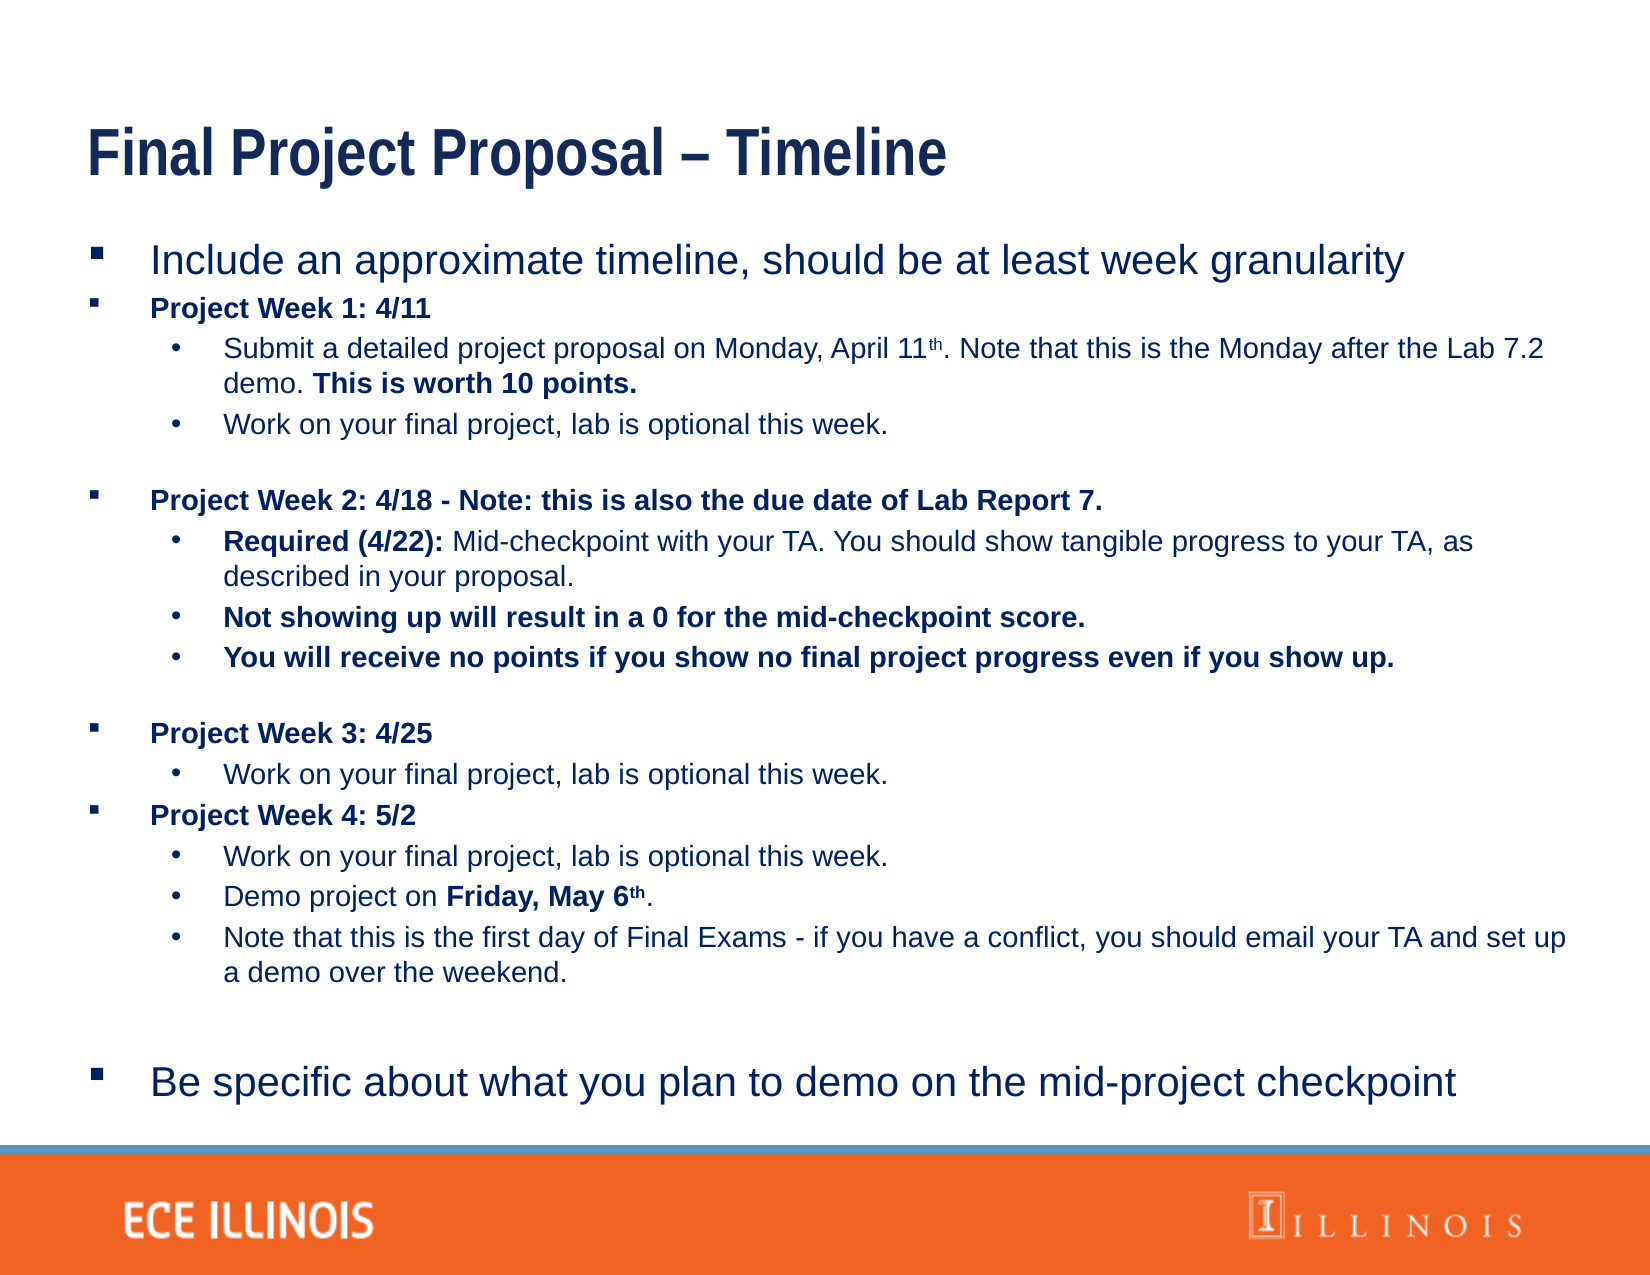

Final Project Proposal – Timeline
Include an approximate timeline, should be at least week granularity
Project Week 1: 4/11
Submit a detailed project proposal on Monday, April 11th. Note that this is the Monday after the Lab 7.2 demo. This is worth 10 points.
Work on your final project, lab is optional this week.
Project Week 2: 4/18 - Note: this is also the due date of Lab Report 7.
Required (4/22): Mid-checkpoint with your TA. You should show tangible progress to your TA, as described in your proposal.
Not showing up will result in a 0 for the mid-checkpoint score.
You will receive no points if you show no final project progress even if you show up.
Project Week 3: 4/25
Work on your final project, lab is optional this week.
Project Week 4: 5/2
Work on your final project, lab is optional this week.
Demo project on Friday, May 6th.
Note that this is the first day of Final Exams - if you have a conflict, you should email your TA and set up a demo over the weekend.

Be specific about what you plan to demo on the mid-project checkpoint